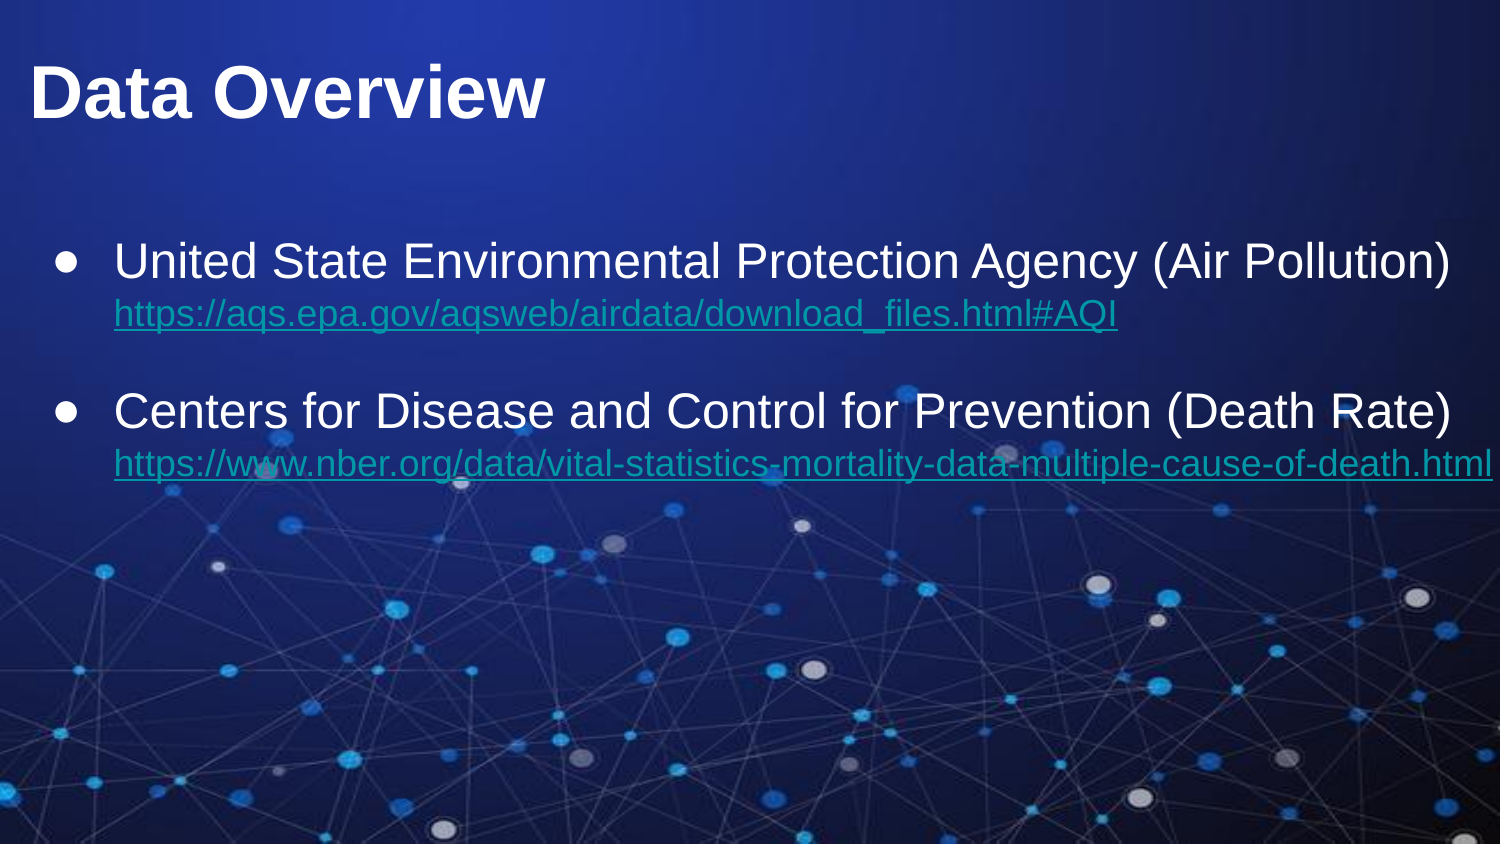

Data Overview

United State Environmental Protection Agency (Air Pollution)
https://aqs.epa.gov/aqsweb/airdata/download_files.html#AQI

Centers for Disease and Control for Prevention (Death Rate)
https://www.nber.org/data/vital-statistics-mortality-data-multiple-cause-of-death.html